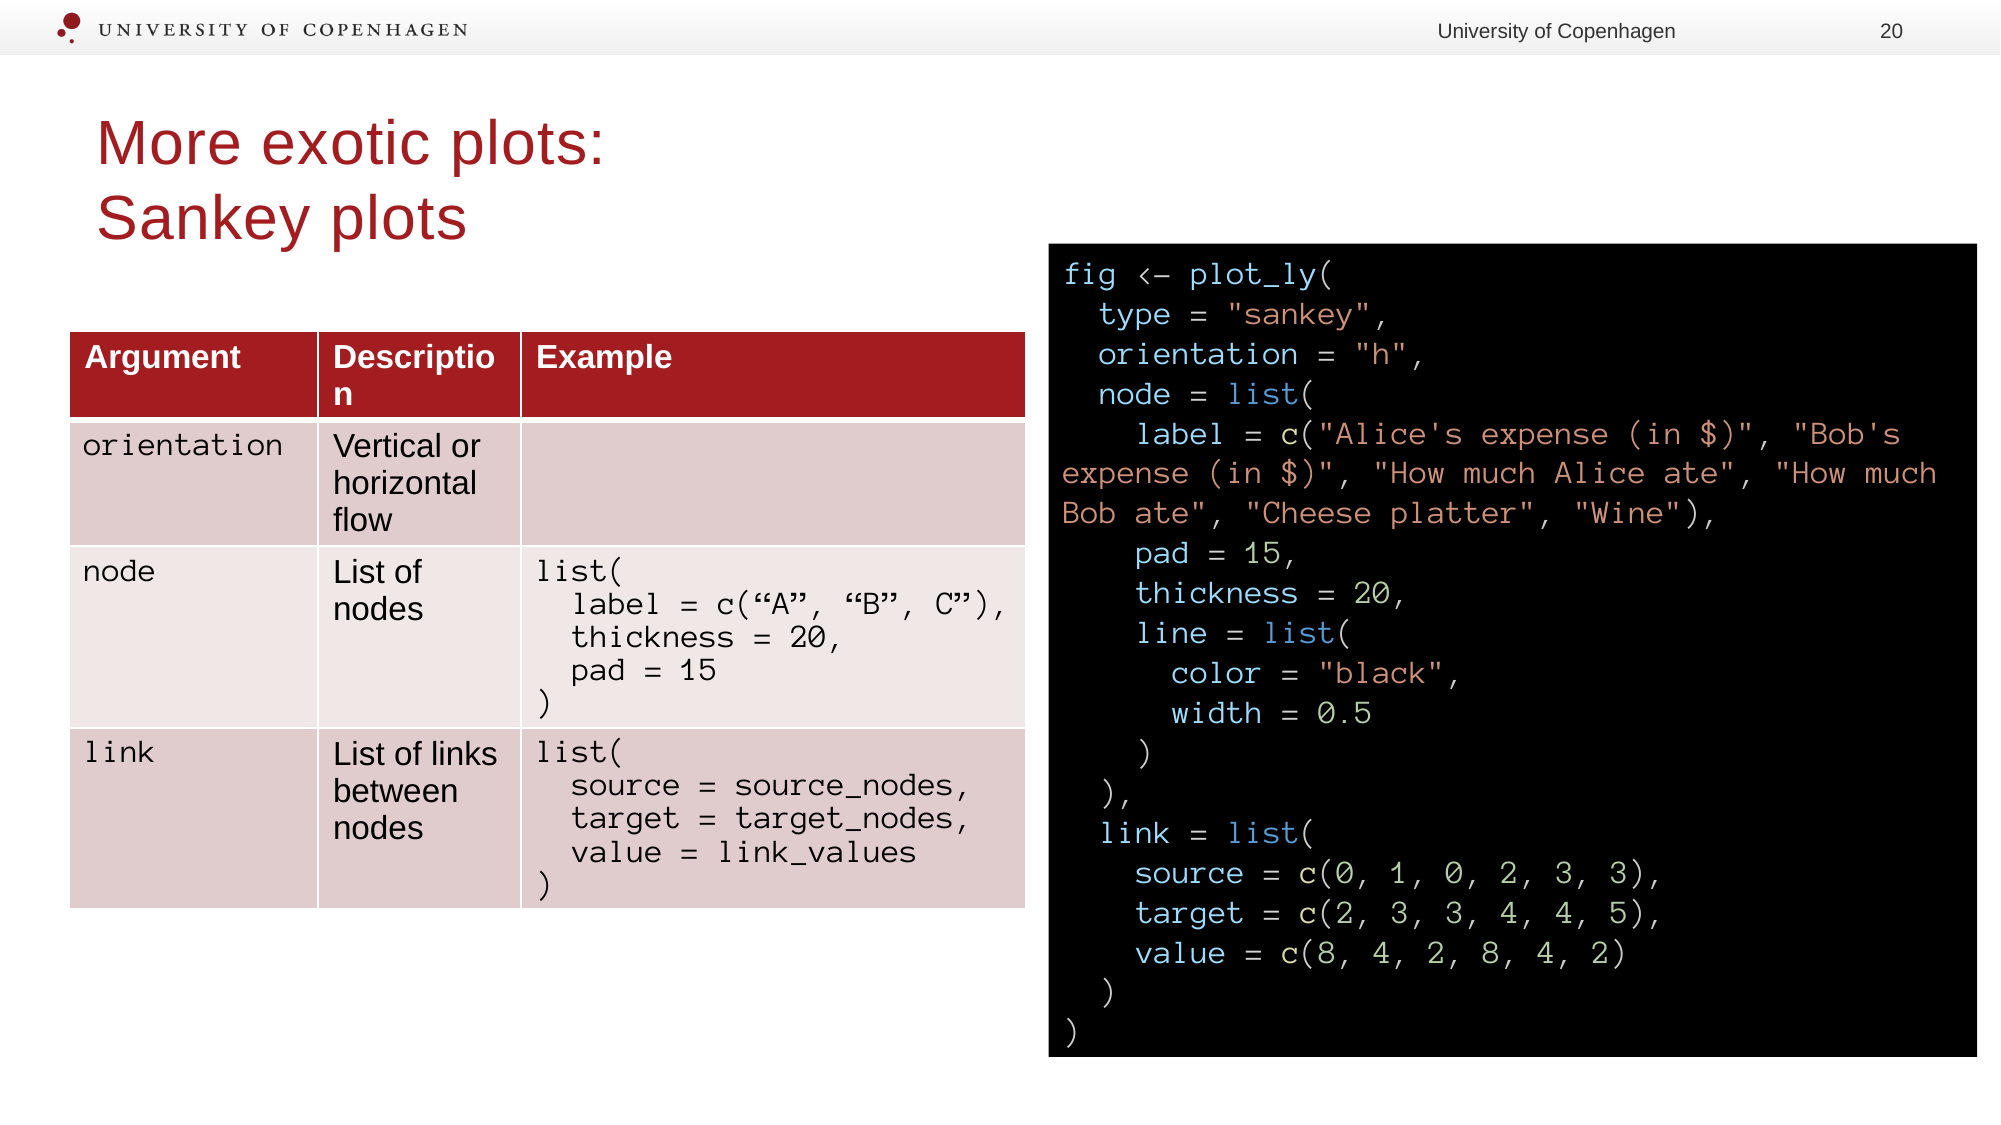

University of Copenhagen

20
# More exotic plots: Sankey plots
fig <- plot_ly(
  type = "sankey",
  orientation = "h",
  node = list(
    label = c("Alice's expense (in $)", "Bob's expense (in $)", "How much Alice ate", "How much Bob ate", "Cheese platter", "Wine"),
    pad = 15,
    thickness = 20,
    line = list(
      color = "black",
      width = 0.5
    )
  ),
  link = list(
    source = c(0, 1, 0, 2, 3, 3),
    target = c(2, 3, 3, 4, 4, 5),
    value = c(8, 4, 2, 8, 4, 2)
  )
)
| Argument | Description | Example |
| --- | --- | --- |
| orientation | Vertical or horizontal flow |  |
| node | List of nodes | list( label = c(“A”, “B”, C”), thickness = 20, pad = 15 ) |
| link | List of links between nodes | list( source = source\_nodes, target = target\_nodes, value = link\_values ) |